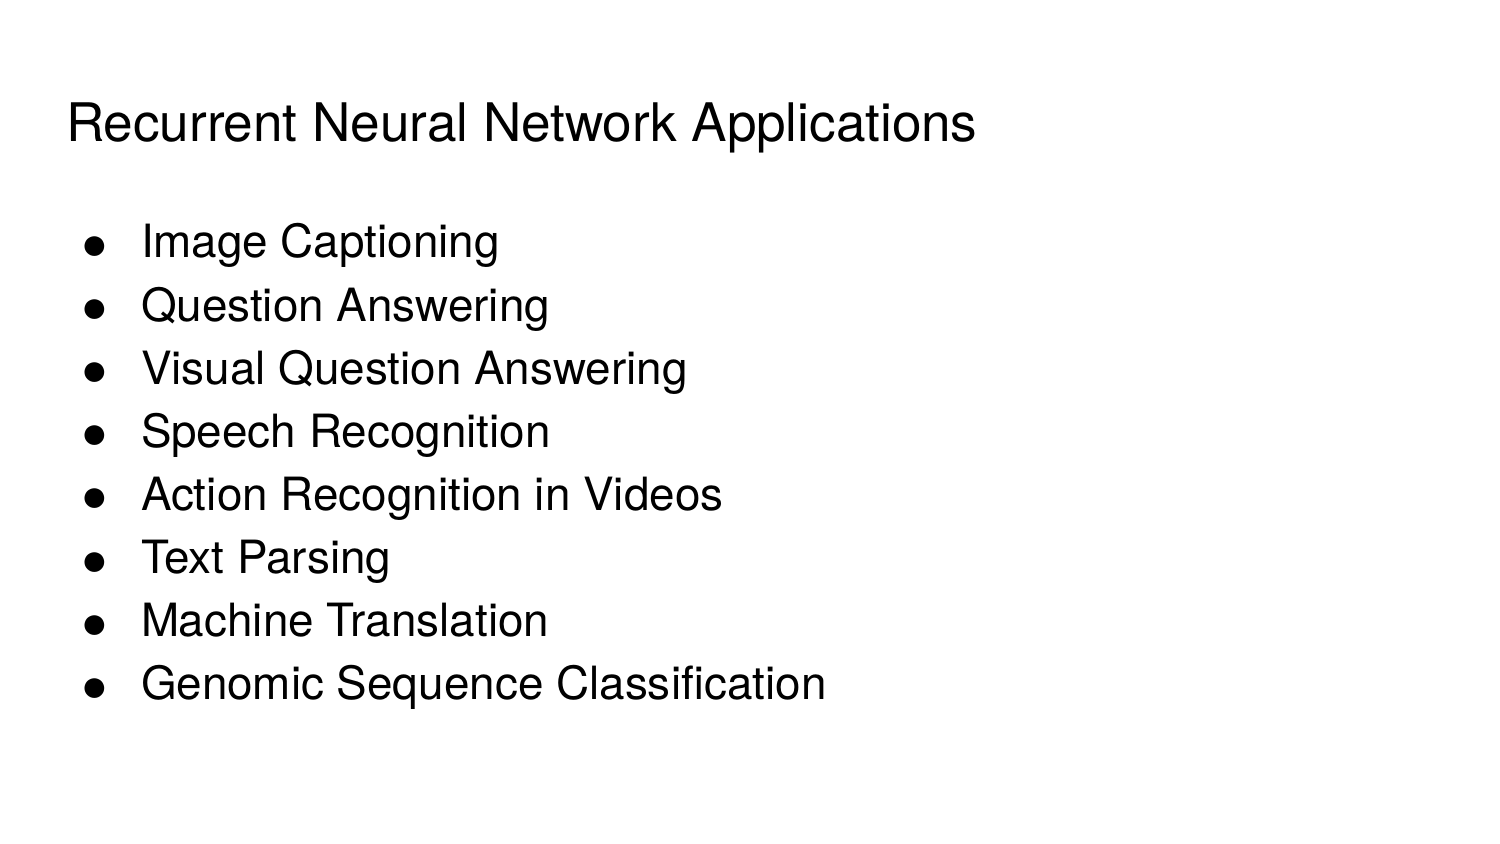

# Recurrent Neural Network Applications
Image Captioning
Question Answering
Visual Question Answering
Speech Recognition
Action Recognition in Videos
Text Parsing
Machine Translation
Genomic Sequence Classification